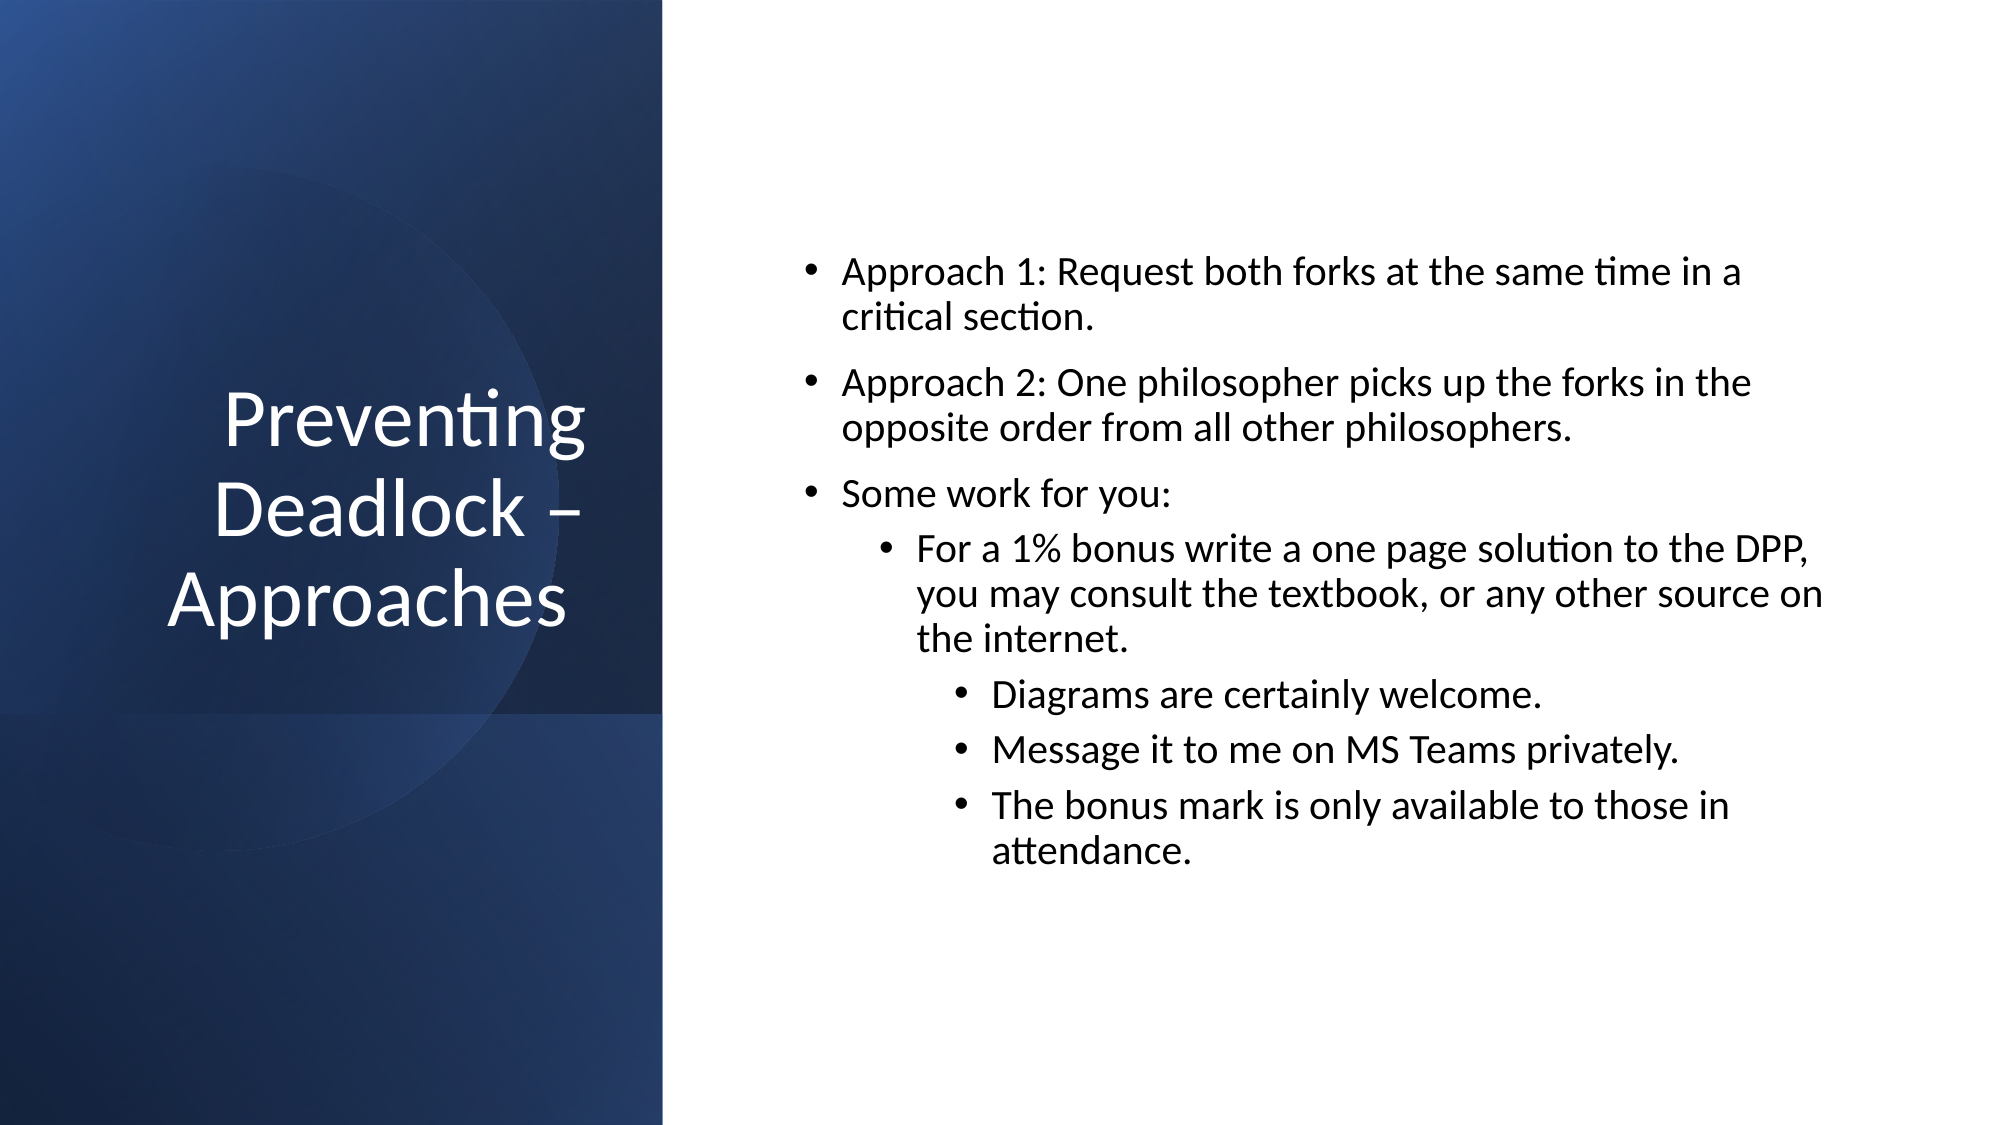

# Preventing Deadlock – Approaches
Approach 1: Request both forks at the same time in a critical section.
Approach 2: One philosopher picks up the forks in the opposite order from all other philosophers.
Some work for you:
For a 1% bonus write a one page solution to the DPP, you may consult the textbook, or any other source on the internet.
Diagrams are certainly welcome.
Message it to me on MS Teams privately.
The bonus mark is only available to those in attendance.